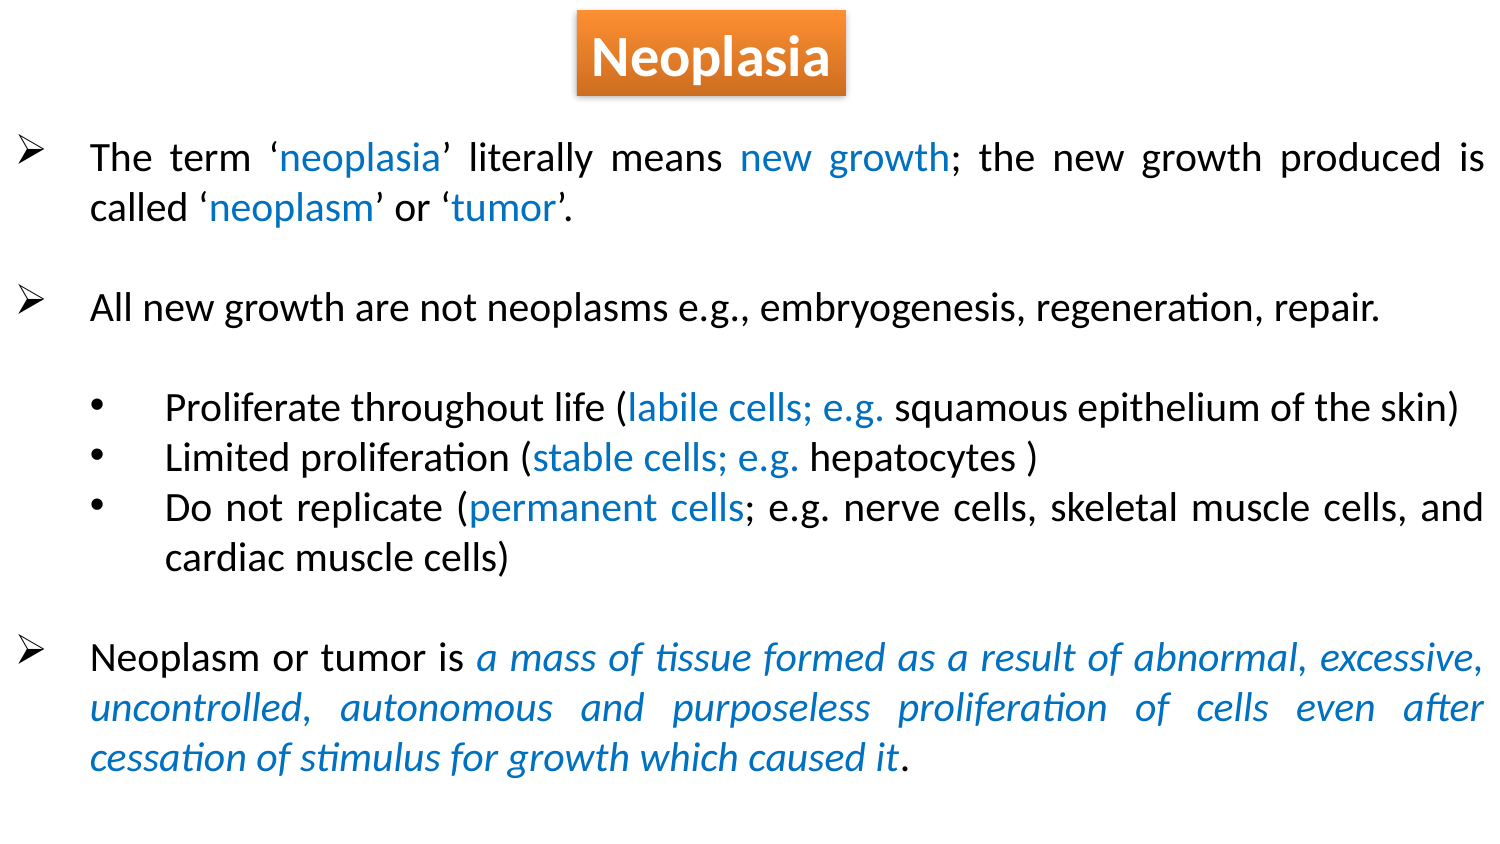

Neoplasia
The term ‘neoplasia’ literally means new growth; the new growth produced is called ‘neoplasm’ or ‘tumor’.

All new growth are not neoplasms e.g., embryogenesis, regeneration, repair.

Proliferate throughout life (labile cells; e.g. squamous epithelium of the skin)
Limited proliferation (stable cells; e.g. hepatocytes )
Do not replicate (permanent cells; e.g. nerve cells, skeletal muscle cells, and cardiac muscle cells)

Neoplasm or tumor is a mass of tissue formed as a result of abnormal, excessive, uncontrolled, autonomous and purposeless proliferation of cells even after cessation of stimulus for growth which caused it.